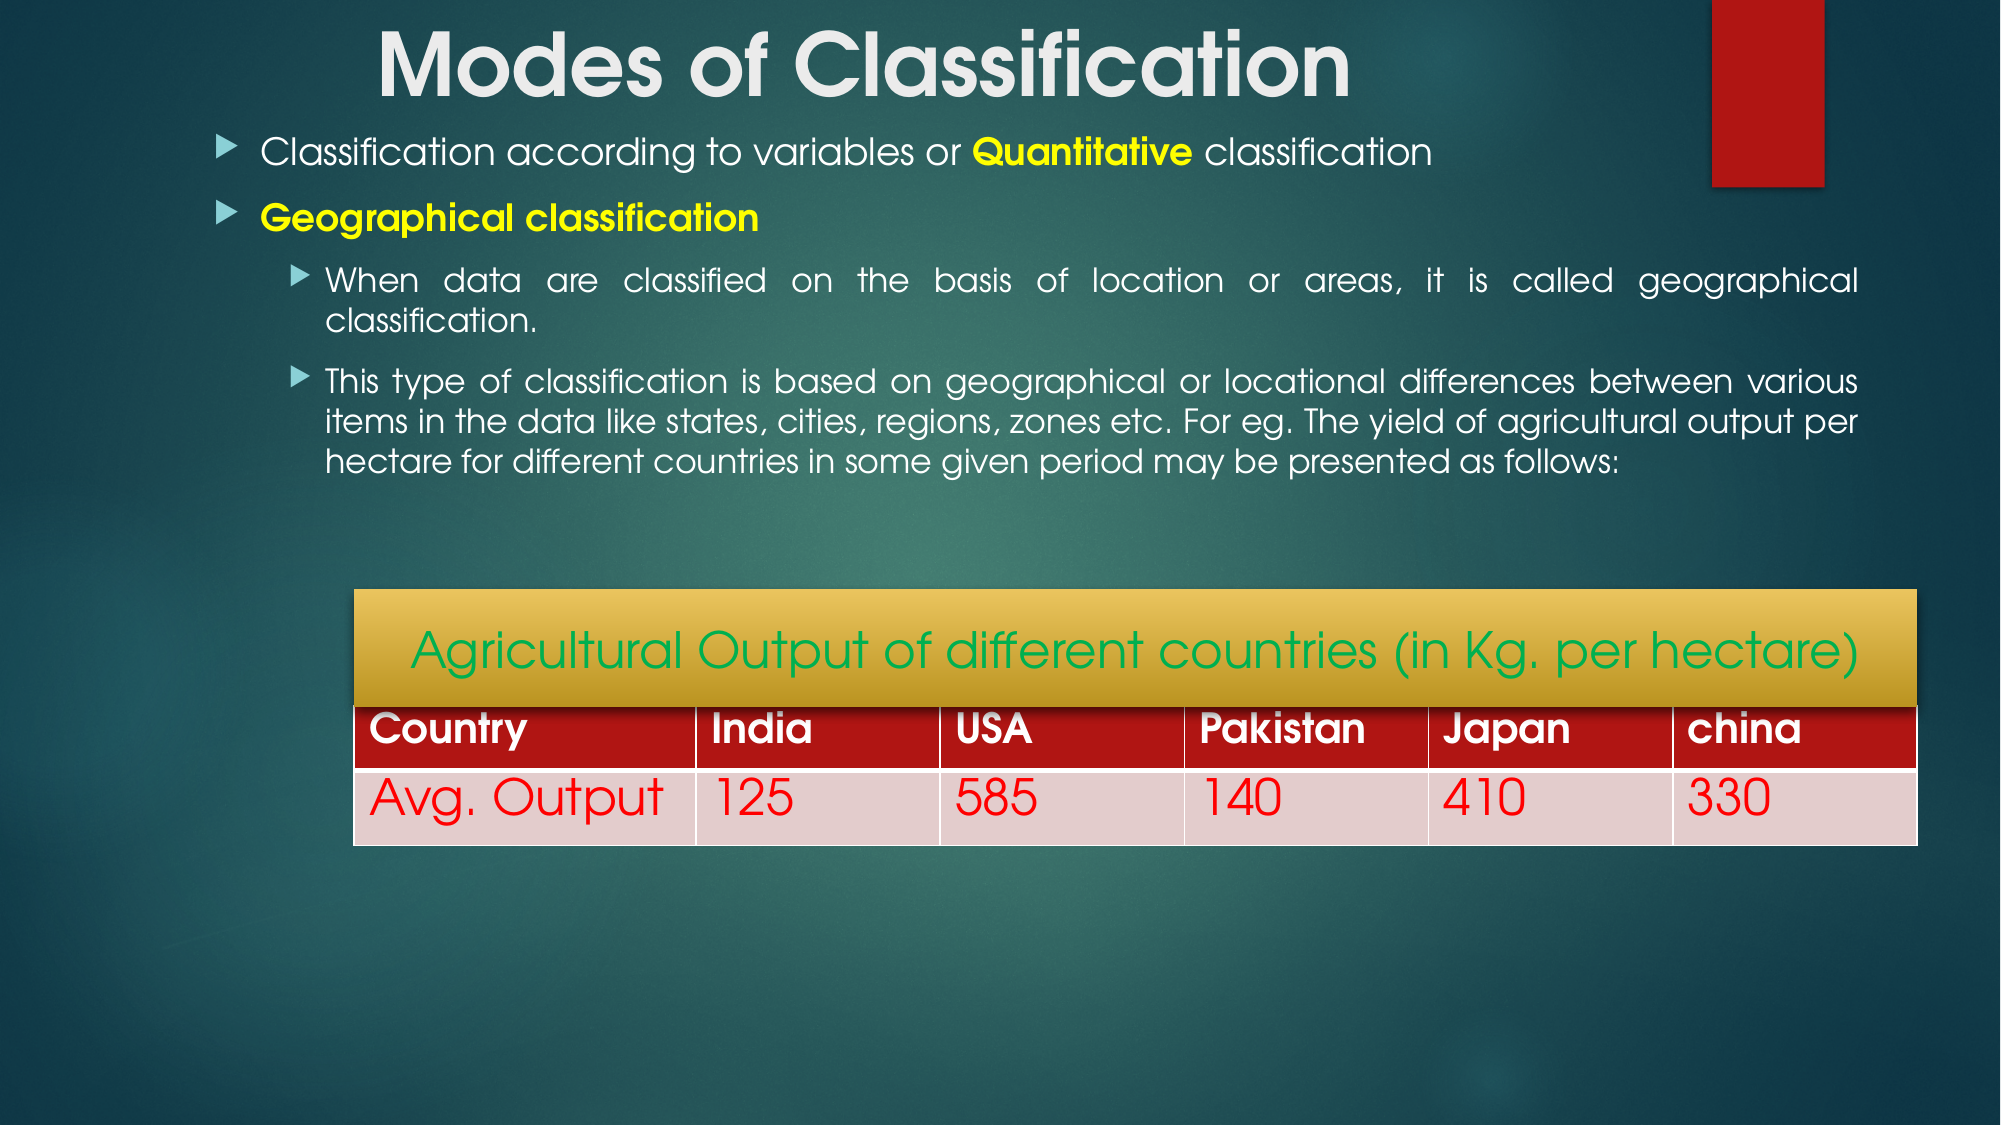

Modes of Classification
Classification according to variables or Quantitative classification
Geographical classification
When data are classified on the basis of location or areas, it is called geographical classification.
This type of classification is based on geographical or locational differences between various items in the data like states, cities, regions, zones etc. For eg. The yield of agricultural output per hectare for different countries in some given period may be presented as follows:

Agricultural Output of different countries (in Kg. per hectare)
| Country | India | USA | Pakistan | Japan | china |
| --- | --- | --- | --- | --- | --- |
| Avg. Output | 125 | 585 | 140 | 410 | 330 |